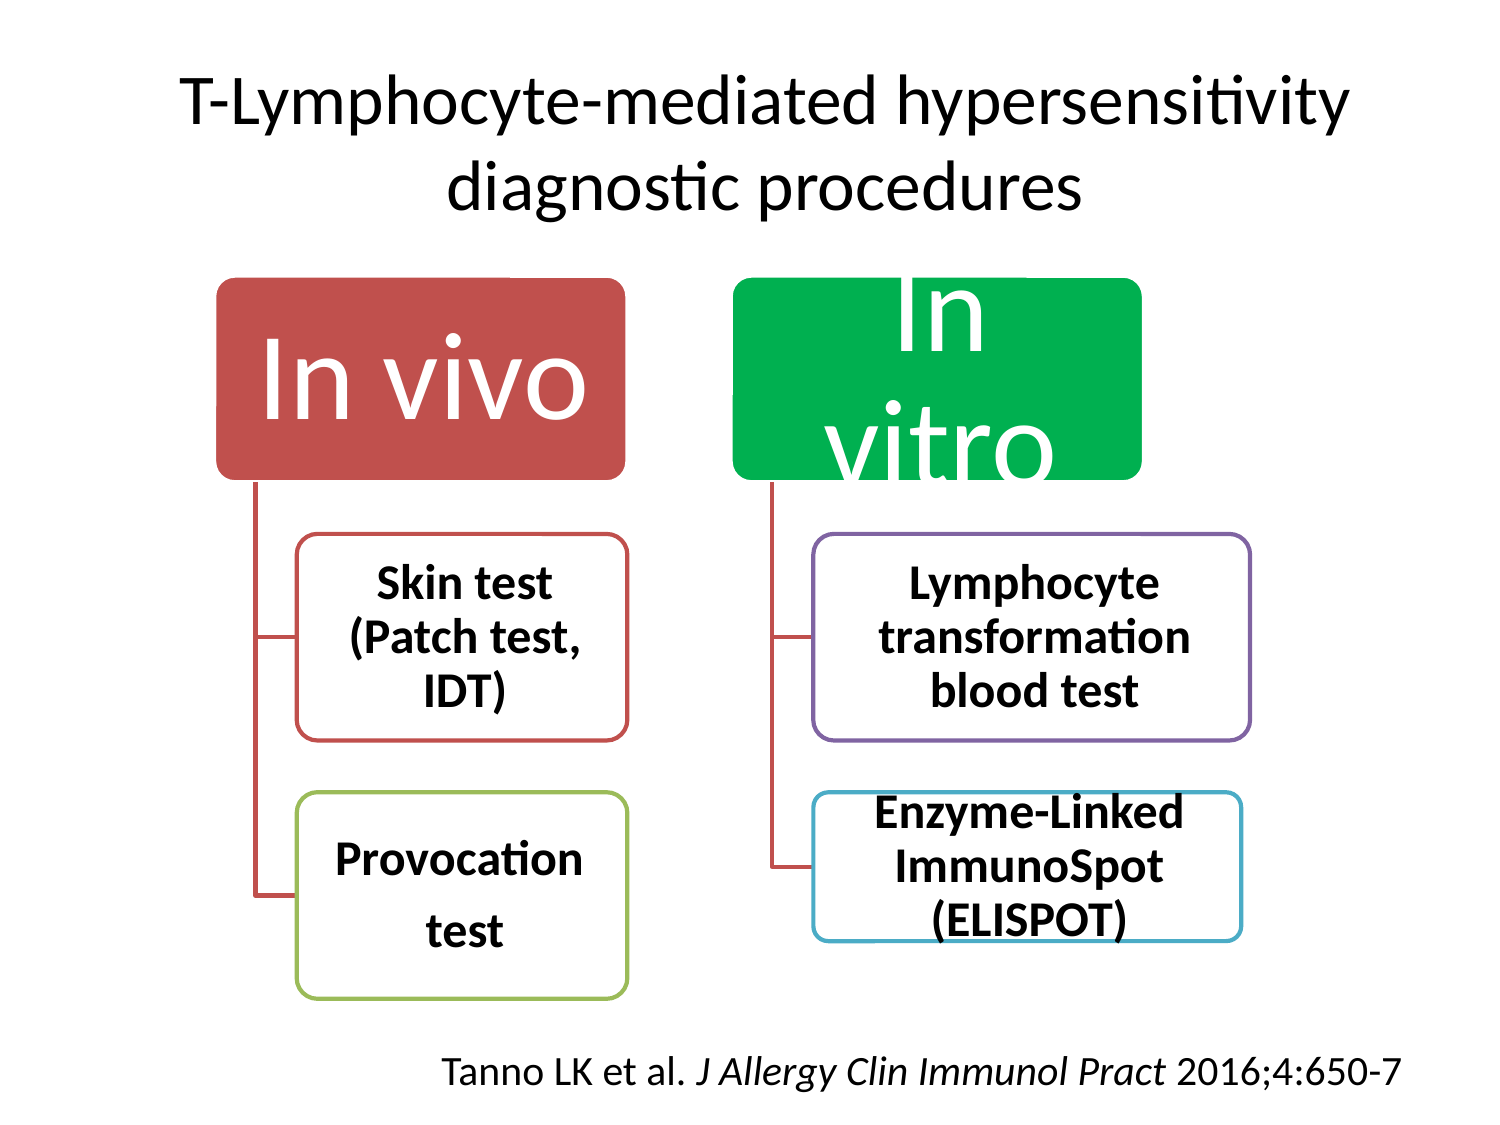

# T-Lymphocyte-mediated hypersensitivity diagnostic procedures
In vivo
Skin test (Patch test, IDT)
Provocation
test
In vitro
Lymphocyte transformation blood test
Enzyme-Linked ImmunoSpot (ELISPOT)
Tanno LK et al. J Allergy Clin Immunol Pract 2016;4:650-7